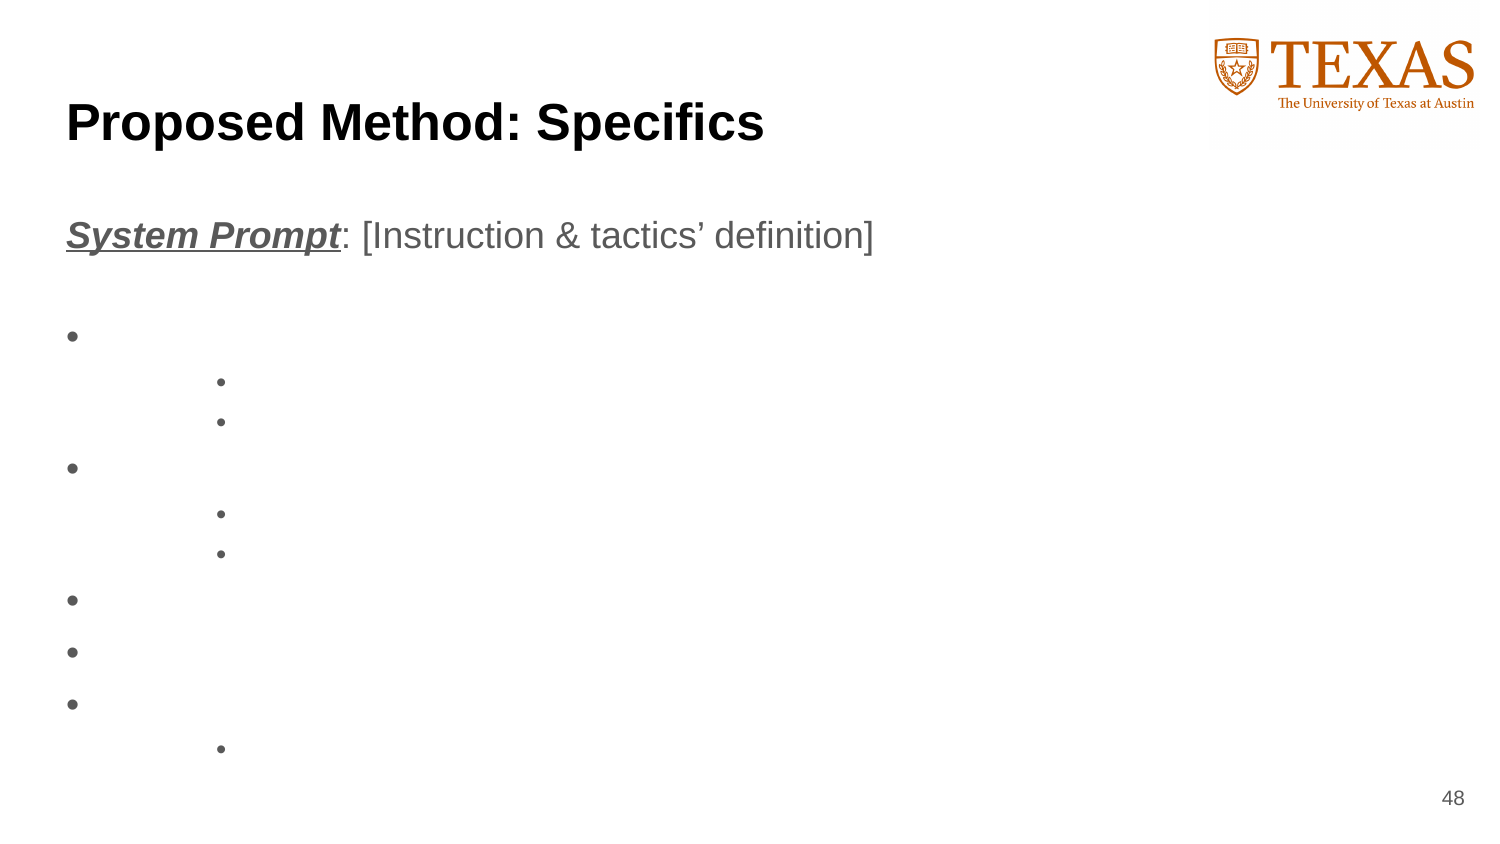

# Proposed Method: Specifics
System Prompt: [Instruction & tactics’ definition]
User Prompt:
Turn 1 (User Message + Assistant Response)
Tactics used in this assistant’s response
Empathy overall score for this message
Turn 2 (User Message + Assistant Response)
Tactics used in this assistant’s response
Empathy overall score for this message
Count of Tactics used so far in the conversation history
Current Turn’s user message
Intentions of the Current Turn’s User Message
Information need: [high/low]; emotion need: [high/low]
48